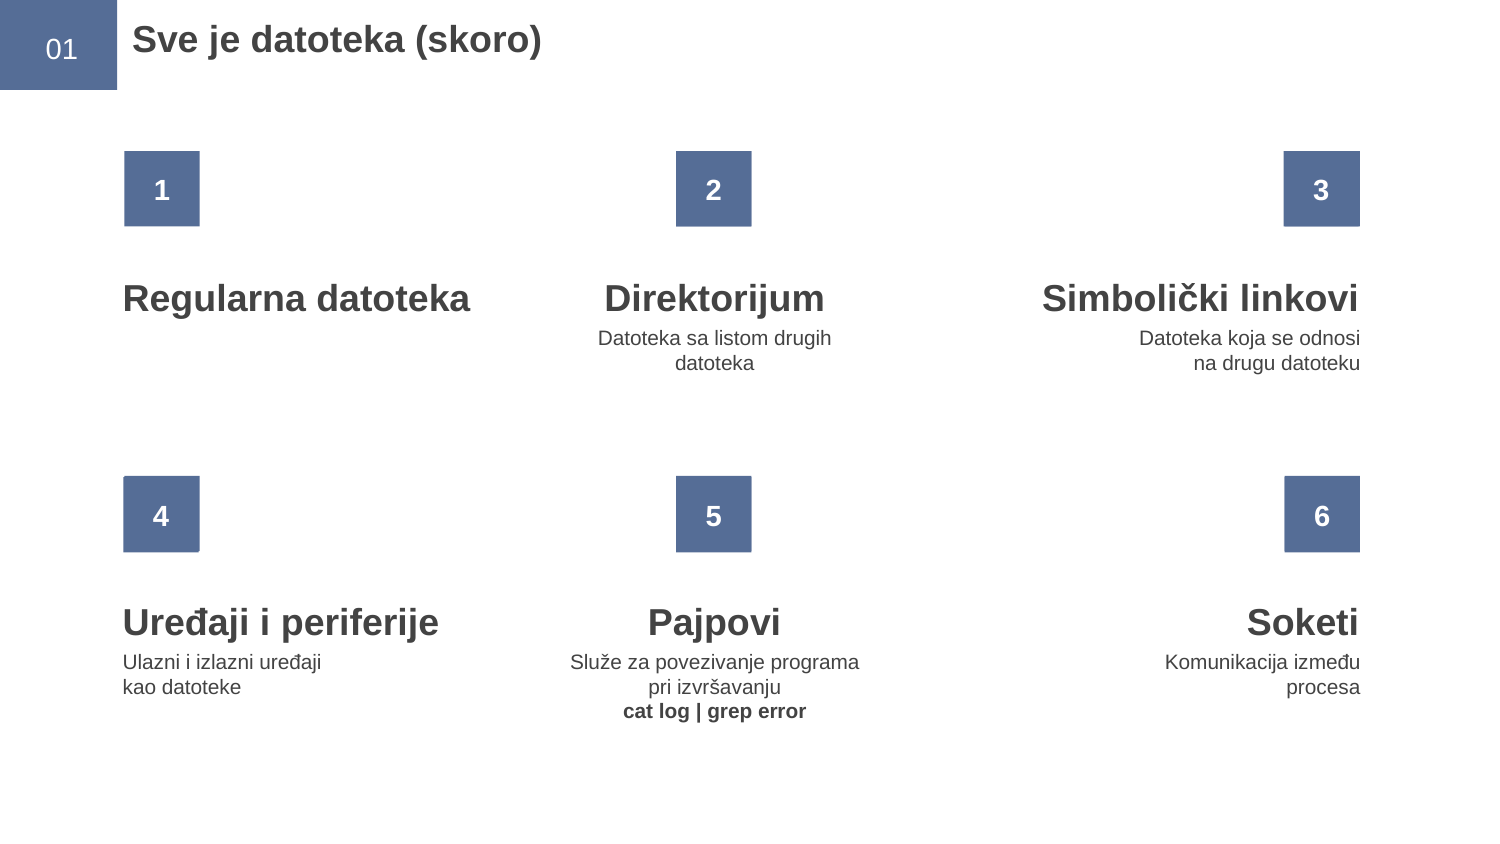

01
Sve je datoteka (skoro)

1

2
3

# Regularna datoteka
Direktorijum
Simbolički linkovi

Datoteka sa listom drugih datoteka

Datoteka koja se odnosi na drugu datoteku

4
5
6
Uređaji i periferije
Pajpovi
Soketi
Ulazni i izlazni uređaji kao datoteke

Služe za povezivanje programa pri izvršavanju
cat log | grep error

Komunikacija između procesa